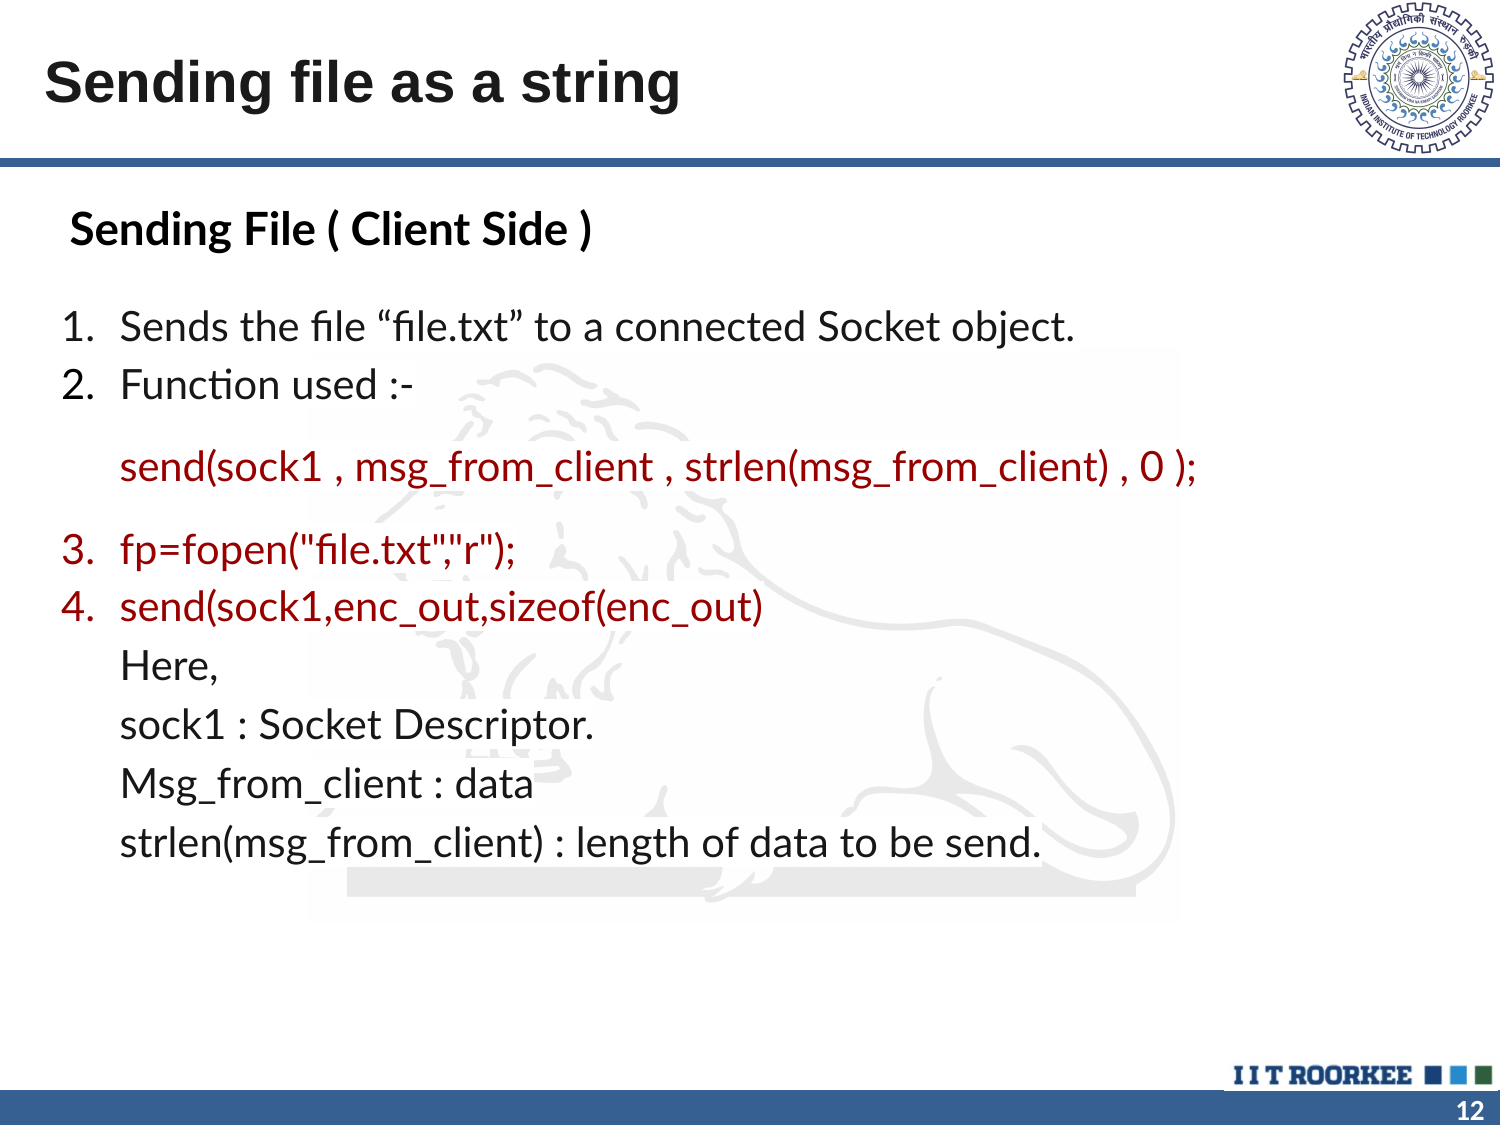

# Sending file as a string

Sending File ( Client Side )
Sends the file “file.txt” to a connected Socket object.
Function used :-
send(sock1 , msg_from_client , strlen(msg_from_client) , 0 );
fp=fopen("file.txt","r");
send(sock1,enc_out,sizeof(enc_out)
Here,
sock1 : Socket Descriptor.
Msg_from_client : data
strlen(msg_from_client) : length of data to be send.